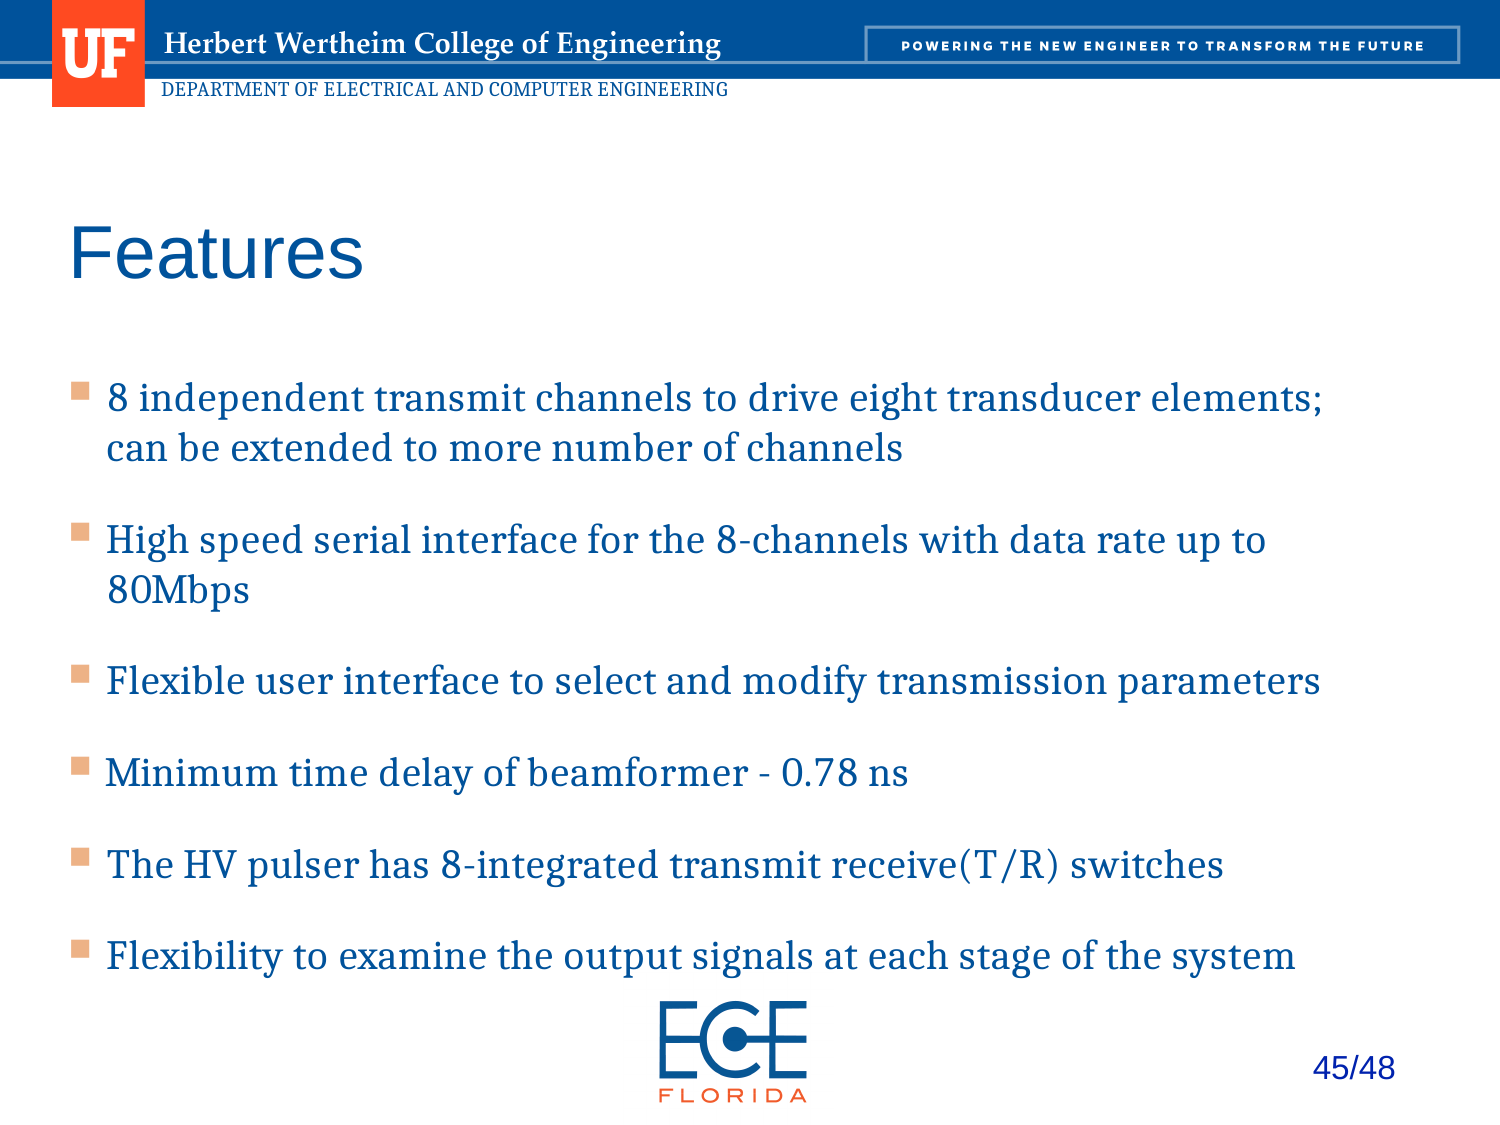

# Features
8 independent transmit channels to drive eight transducer elements; can be extended to more number of channels
High speed serial interface for the 8-channels with data rate up to 80Mbps
Flexible user interface to select and modify transmission parameters
Minimum time delay of beamformer - 0.78 ns
The HV pulser has 8-integrated transmit receive(T/R) switches
Flexibility to examine the output signals at each stage of the system

45/48